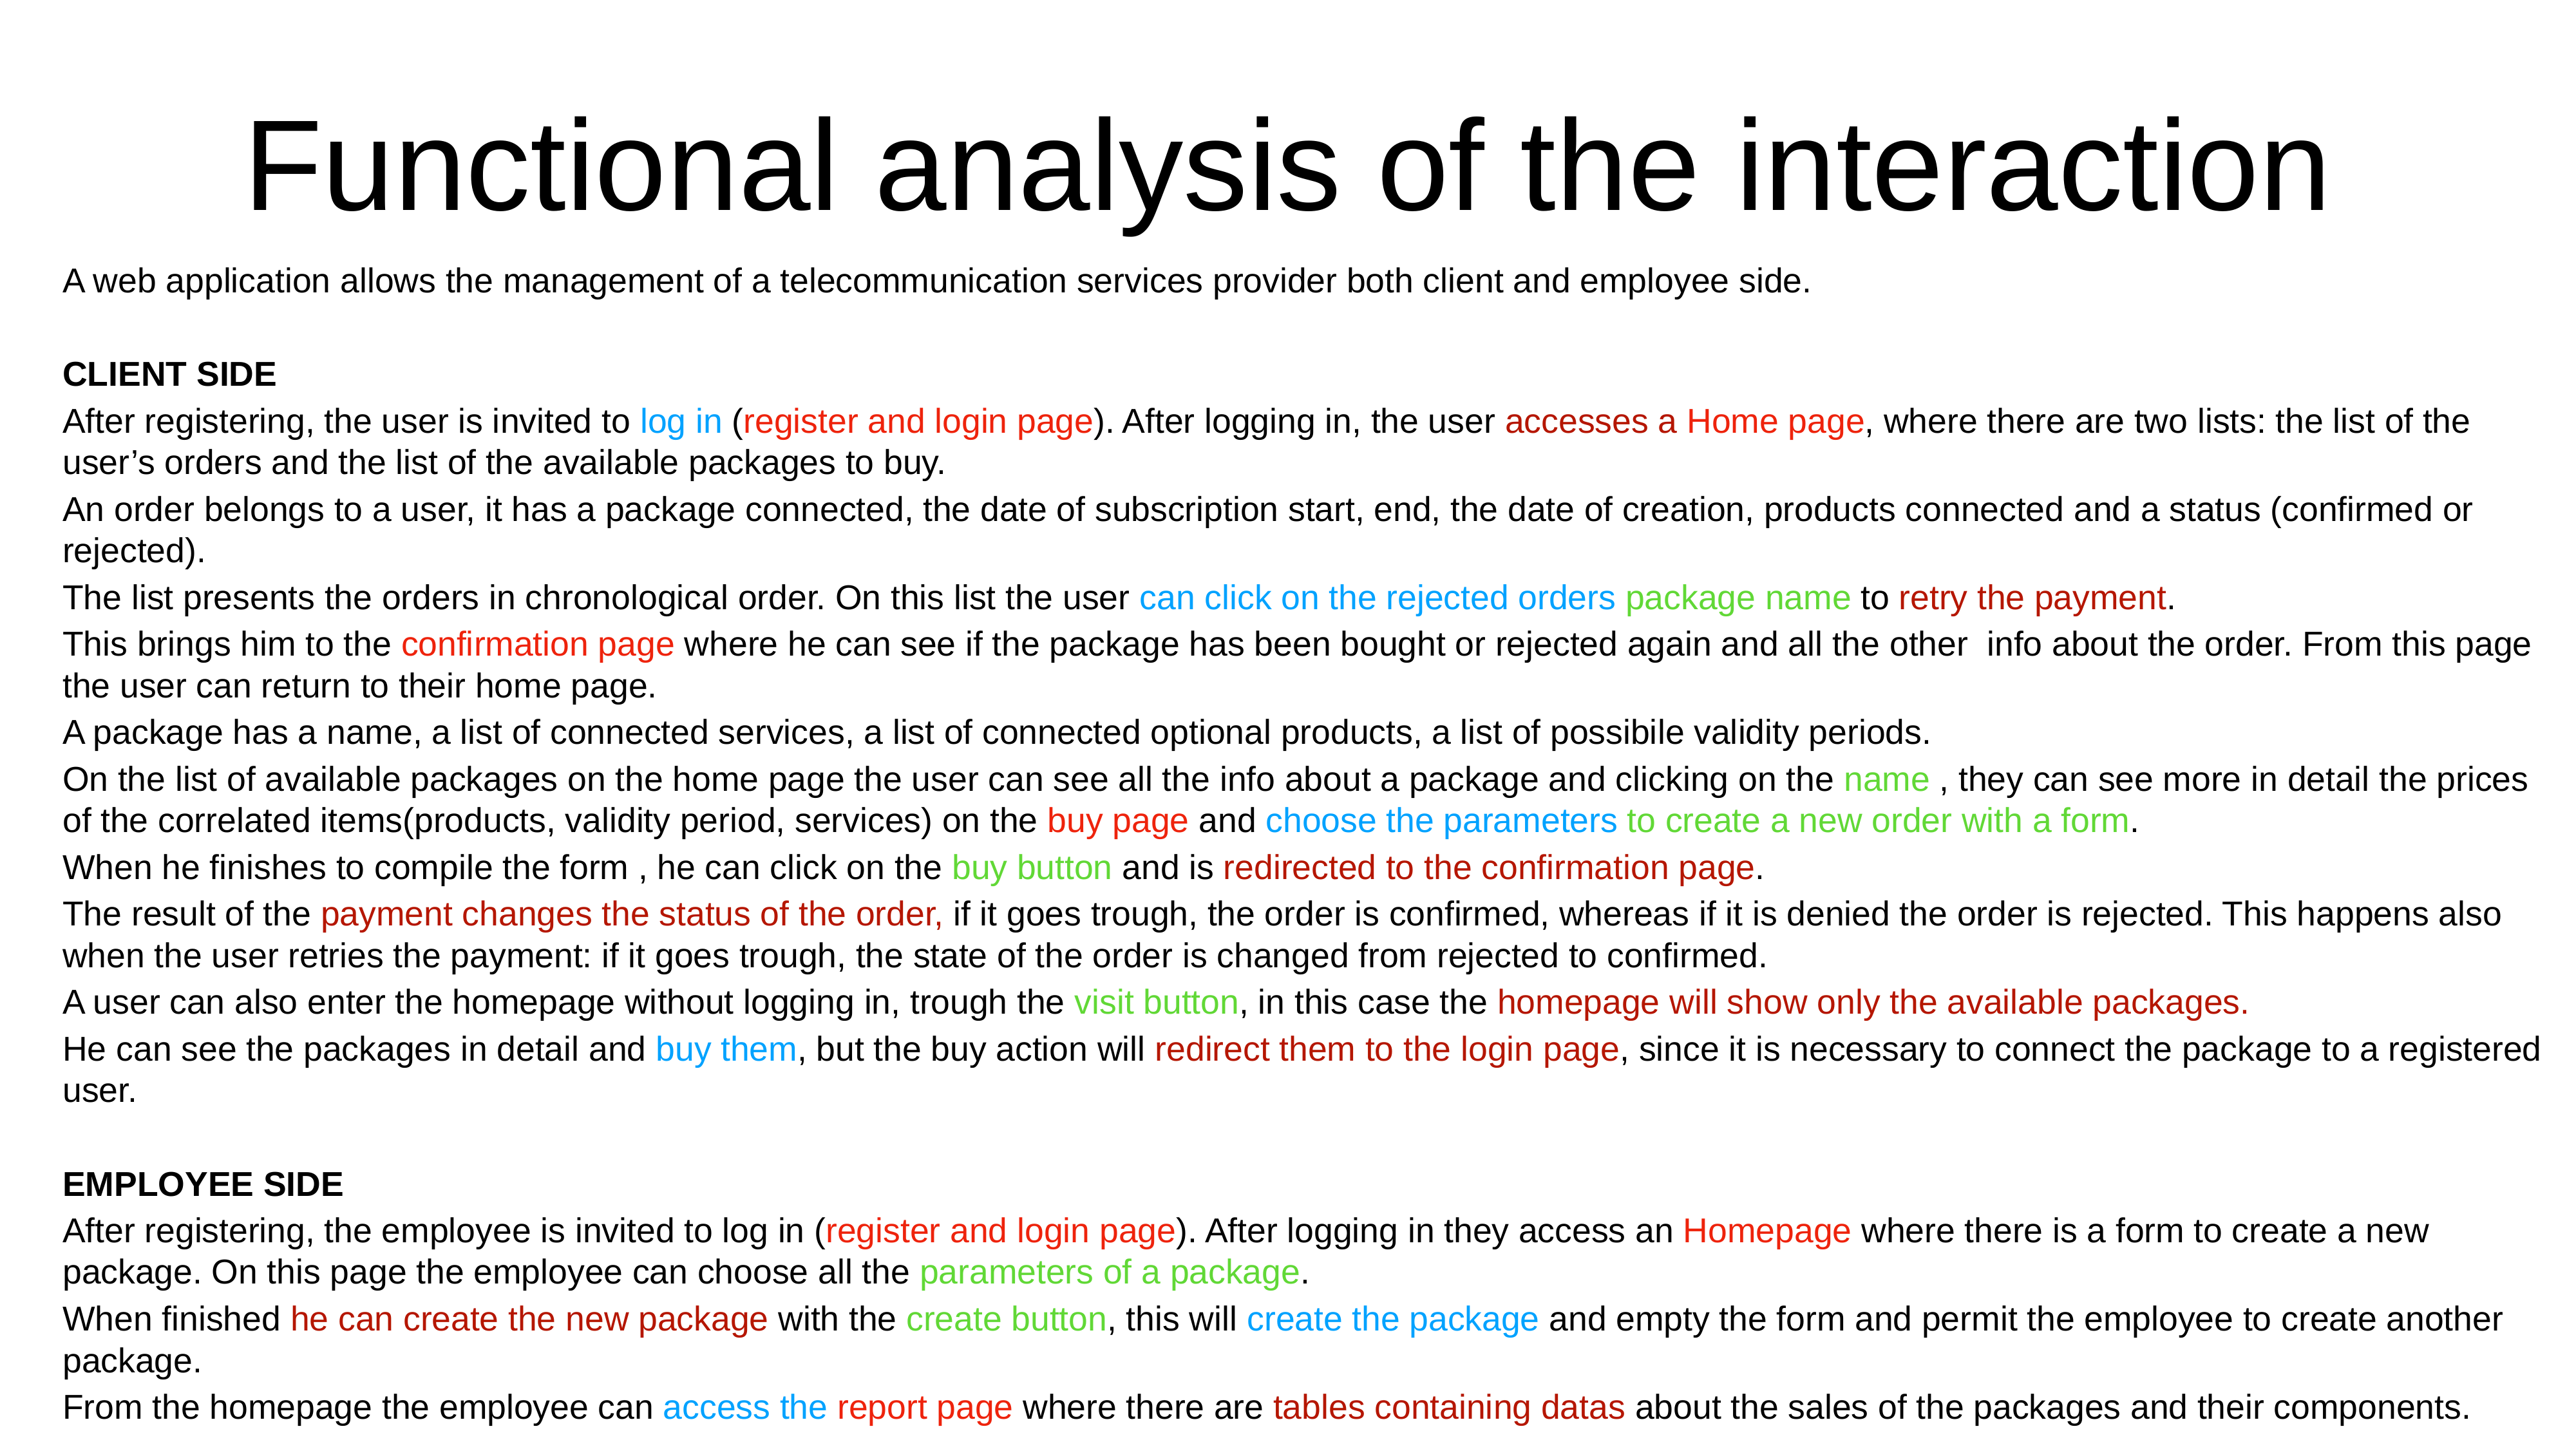

# Functional analysis of the interaction
A web application allows the management of a telecommunication services provider both client and employee side.

CLIENT SIDE
After registering, the user is invited to log in (register and login page). After logging in, the user accesses a Home page, where there are two lists: the list of the user’s orders and the list of the available packages to buy.
An order belongs to a user, it has a package connected, the date of subscription start, end, the date of creation, products connected and a status (confirmed or rejected).
The list presents the orders in chronological order. On this list the user can click on the rejected orders package name to retry the payment.
This brings him to the confirmation page where he can see if the package has been bought or rejected again and all the other  info about the order. From this page the user can return to their home page.
A package has a name, a list of connected services, a list of connected optional products, a list of possibile validity periods.
On the list of available packages on the home page the user can see all the info about a package and clicking on the name , they can see more in detail the prices of the correlated items(products, validity period, services) on the buy page and choose the parameters to create a new order with a form.
When he finishes to compile the form , he can click on the buy button and is redirected to the confirmation page.
The result of the payment changes the status of the order, if it goes trough, the order is confirmed, whereas if it is denied the order is rejected. This happens also when the user retries the payment: if it goes trough, the state of the order is changed from rejected to confirmed.
A user can also enter the homepage without logging in, trough the visit button, in this case the homepage will show only the available packages.
He can see the packages in detail and buy them, but the buy action will redirect them to the login page, since it is necessary to connect the package to a registered user.

EMPLOYEE SIDE
After registering, the employee is invited to log in (register and login page). After logging in they access an Homepage where there is a form to create a new package. On this page the employee can choose all the parameters of a package.
When finished he can create the new package with the create button, this will create the package and empty the form and permit the employee to create another package.
From the homepage the employee can access the report page where there are tables containing datas about the sales of the packages and their components.

Pages (views), view components, events, actions